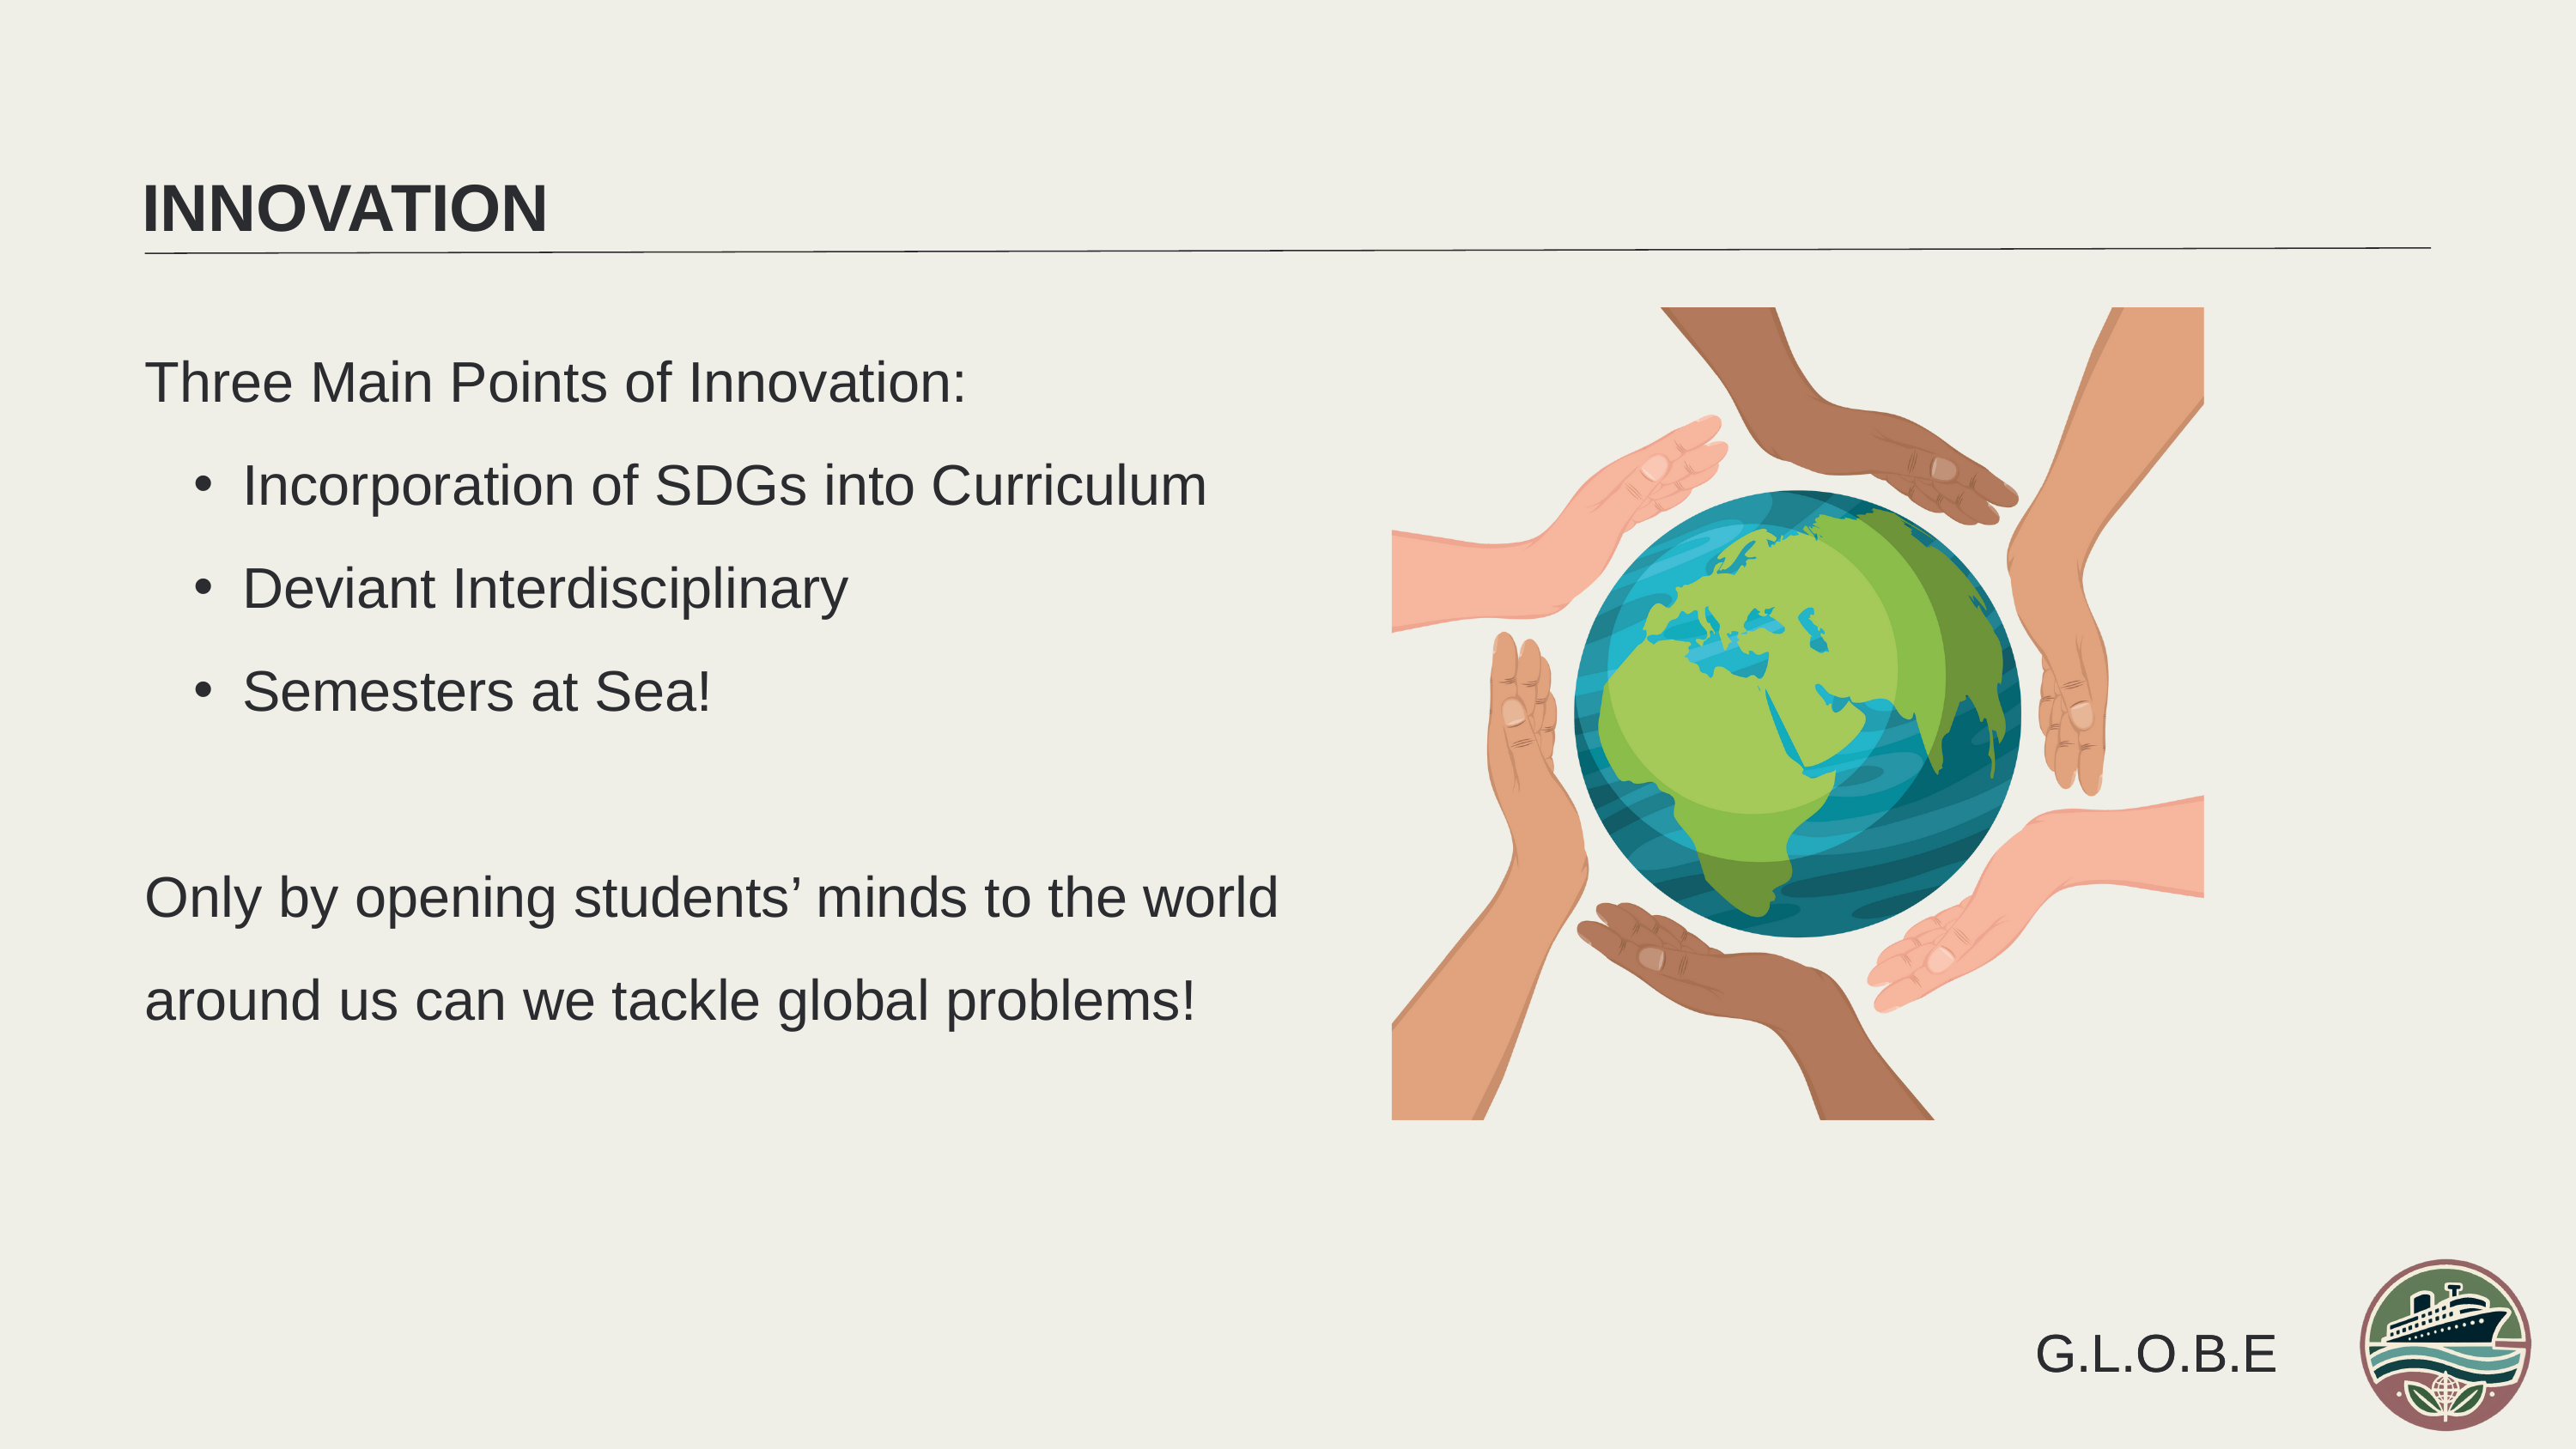

INNOVATION

Three Main Points of Innovation:
Incorporation of SDGs into Curriculum
Deviant Interdisciplinary
Semesters at Sea!

Only by opening students’ minds to the world around us can we tackle global problems!

G.L.O.B.E
G.L.O.B.E